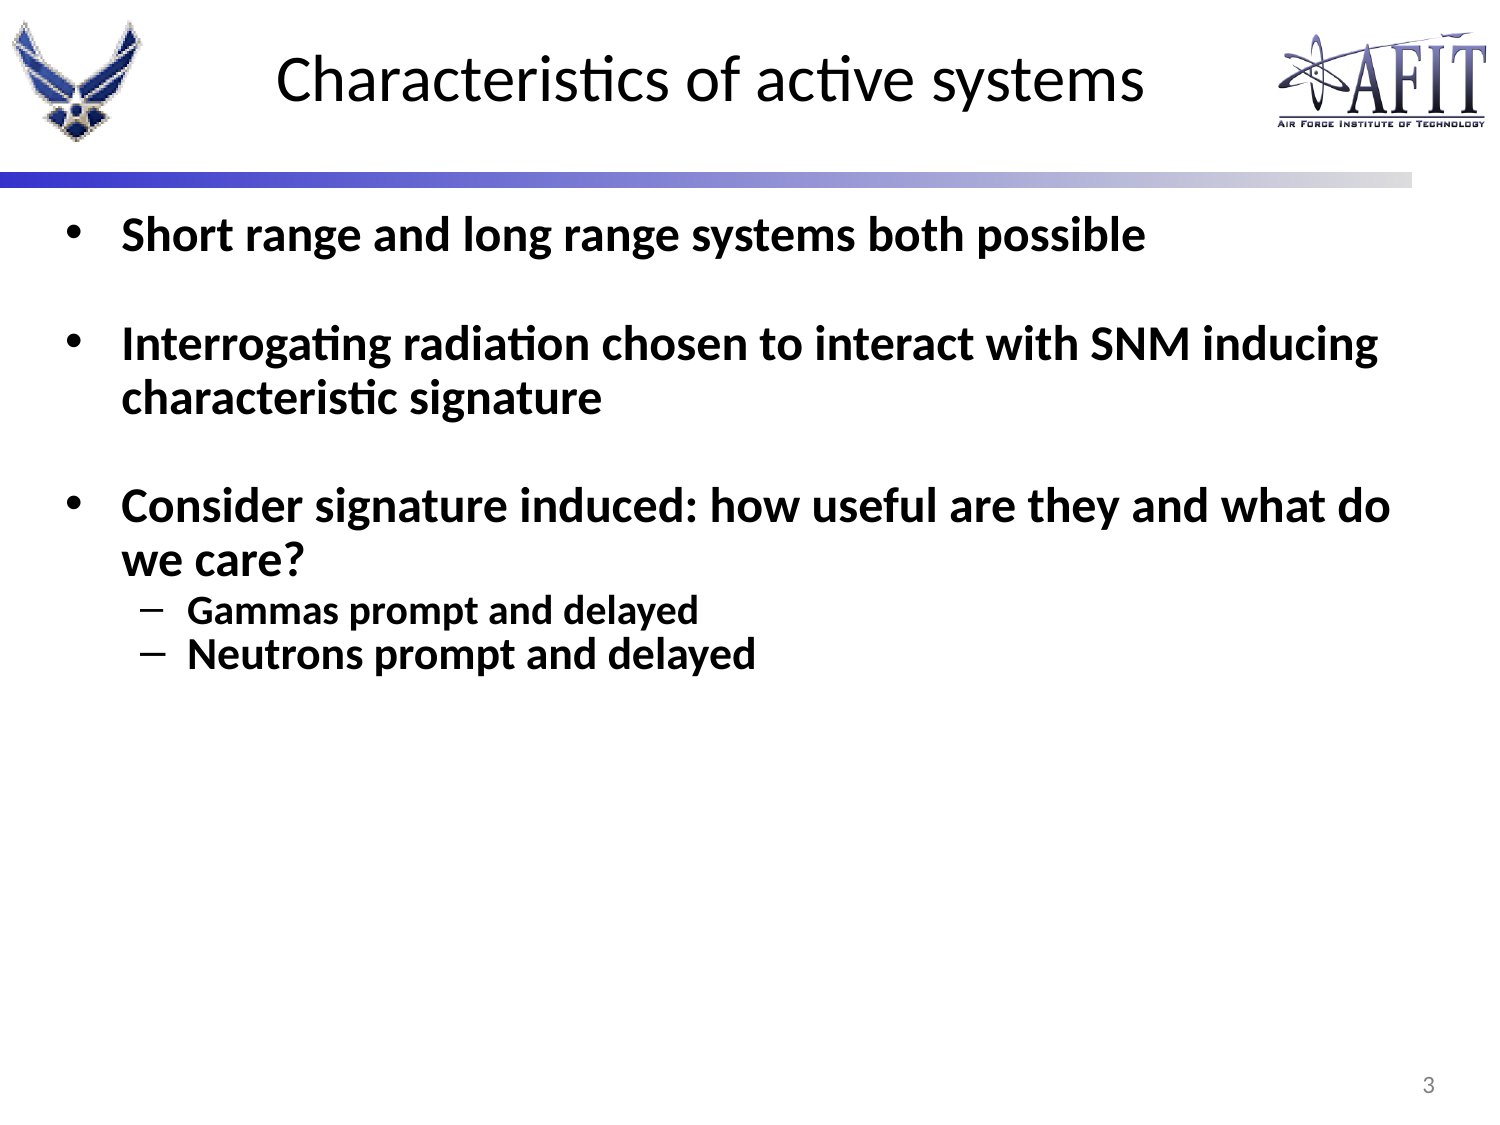

# Characteristics of active systems
Short range and long range systems both possible

Interrogating radiation chosen to interact with SNM inducing characteristic signature

Consider signature induced: how useful are they and what do we care?
Gammas prompt and delayed
Neutrons prompt and delayed
3